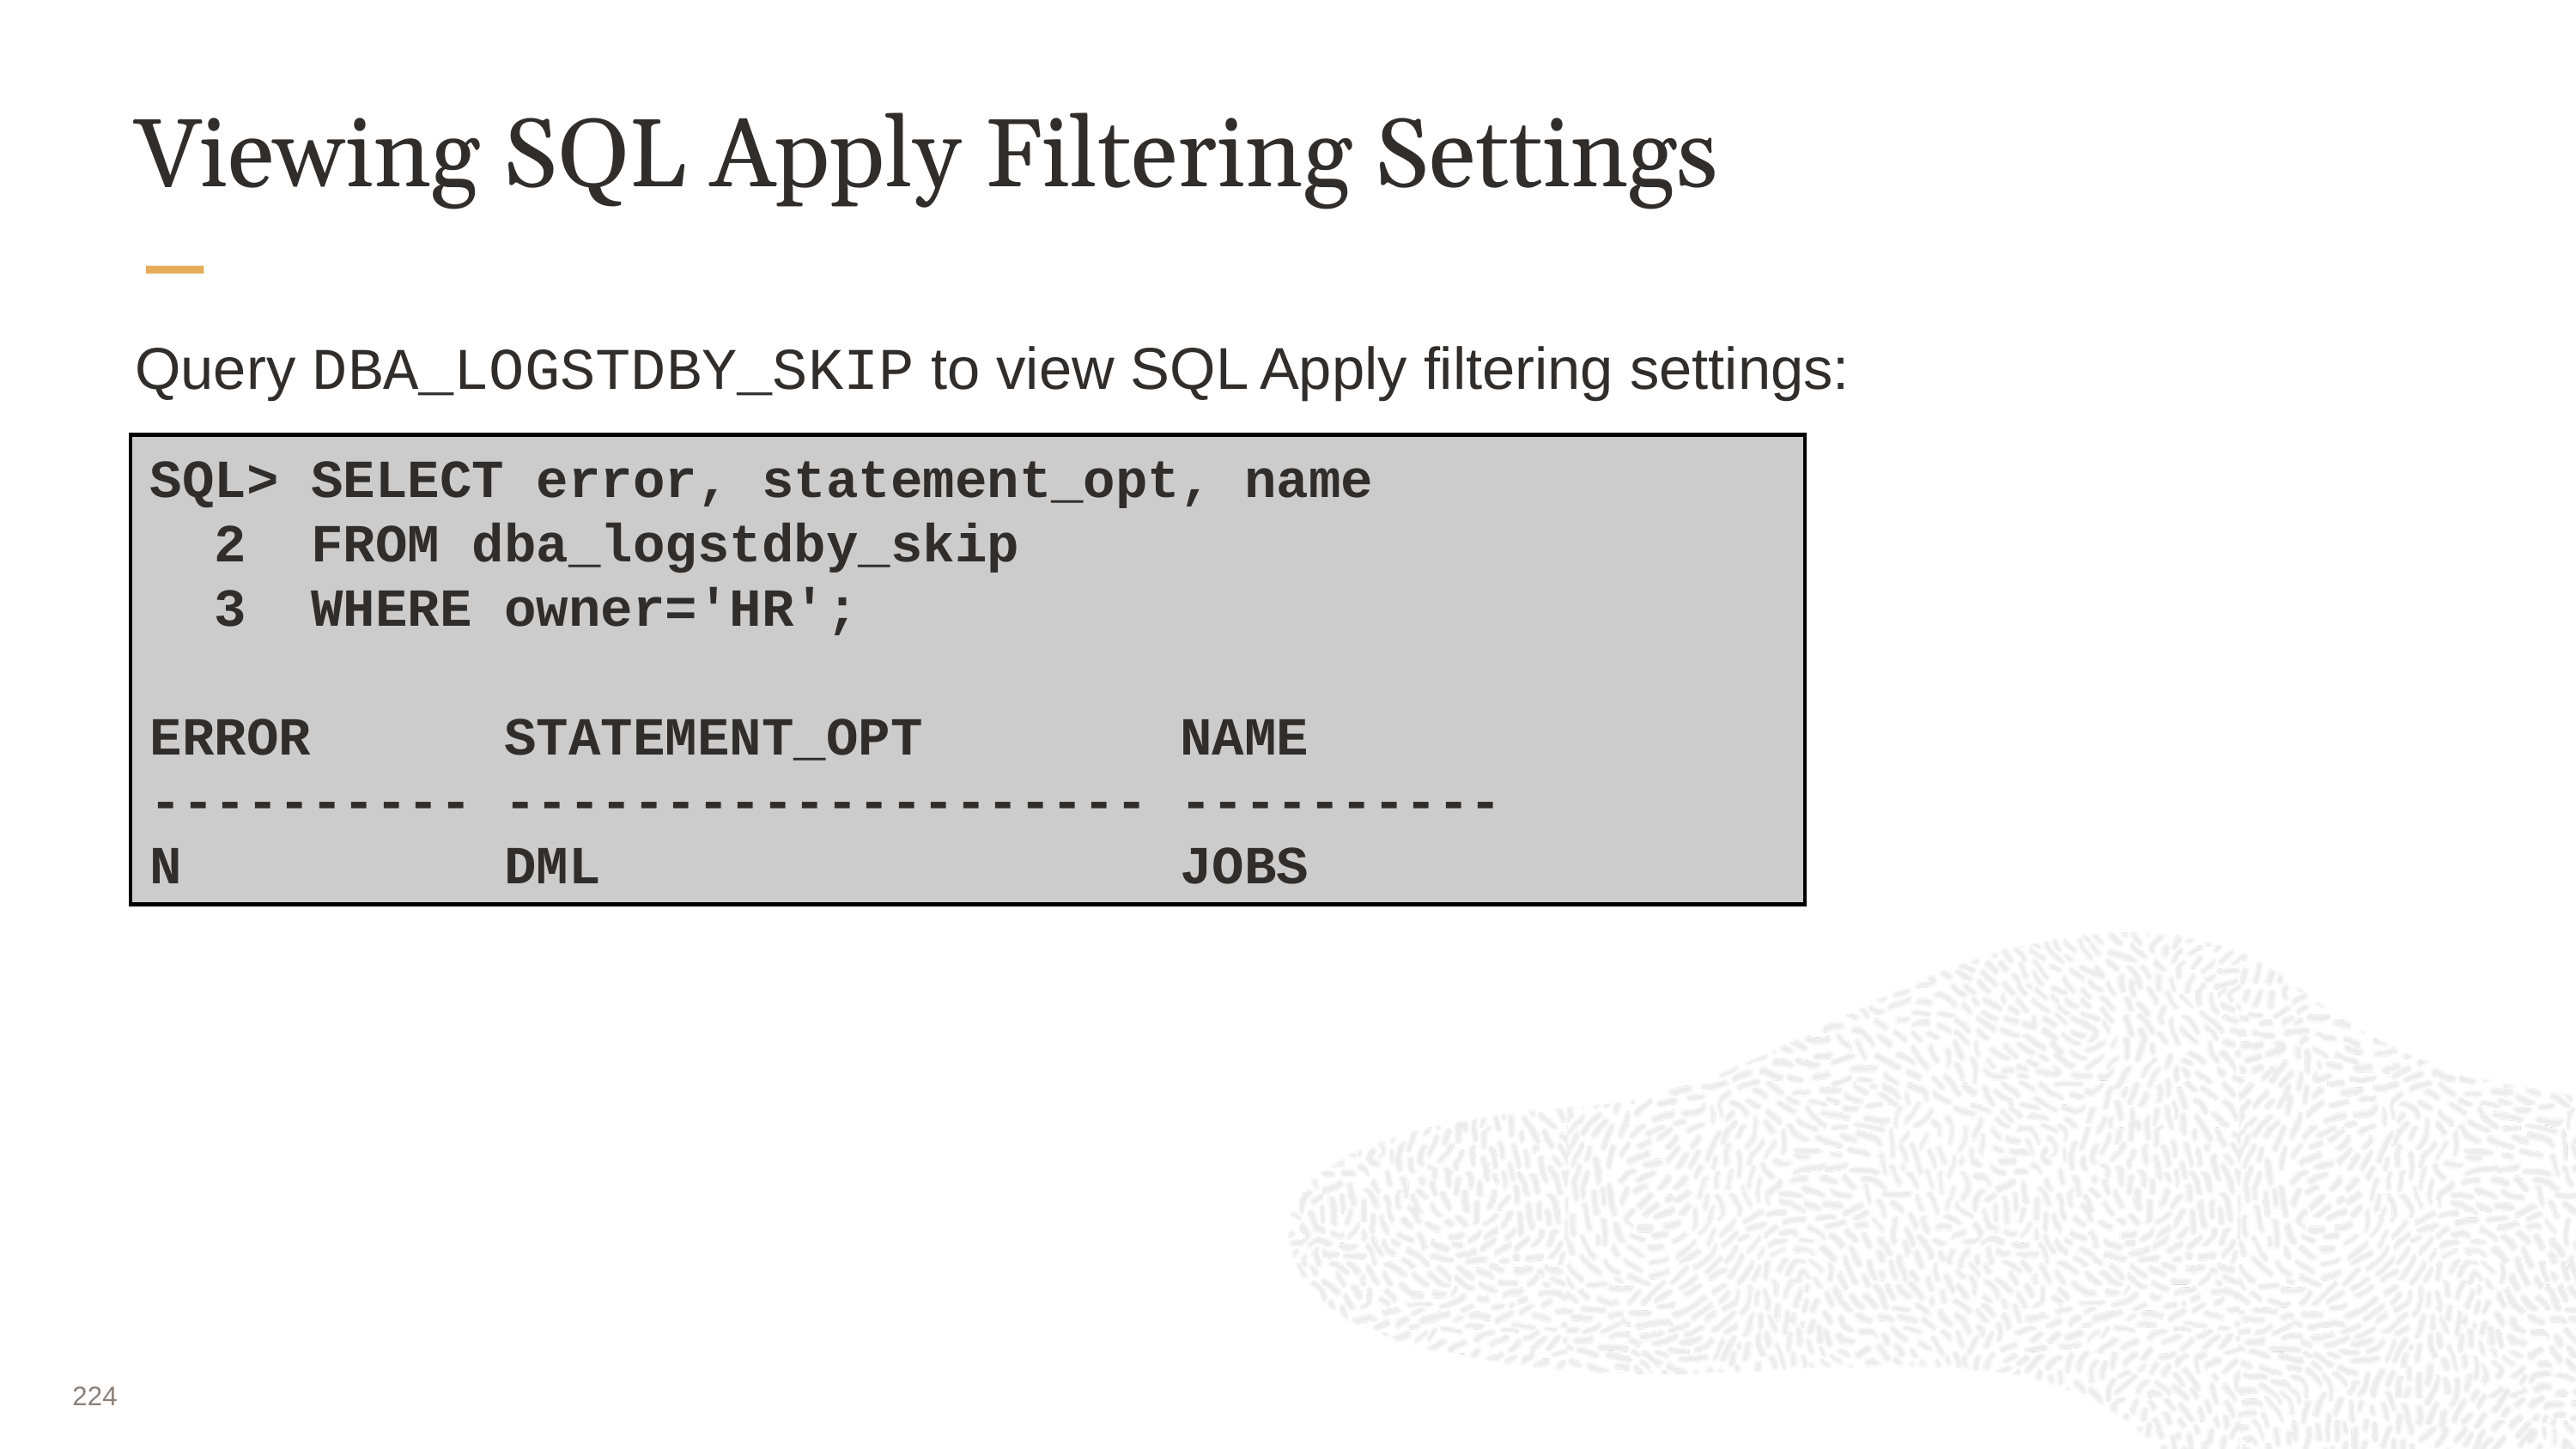

# Viewing SQL Apply Filtering Settings
Query DBA_LOGSTDBY_SKIP to view SQL Apply filtering settings:
SQL> SELECT error, statement_opt, name
  2  FROM dba_logstdby_skip
  3  WHERE owner='HR';
ERROR      STATEMENT_OPT        NAME
---------- -------------------- ----------
N          DML                  JOBS